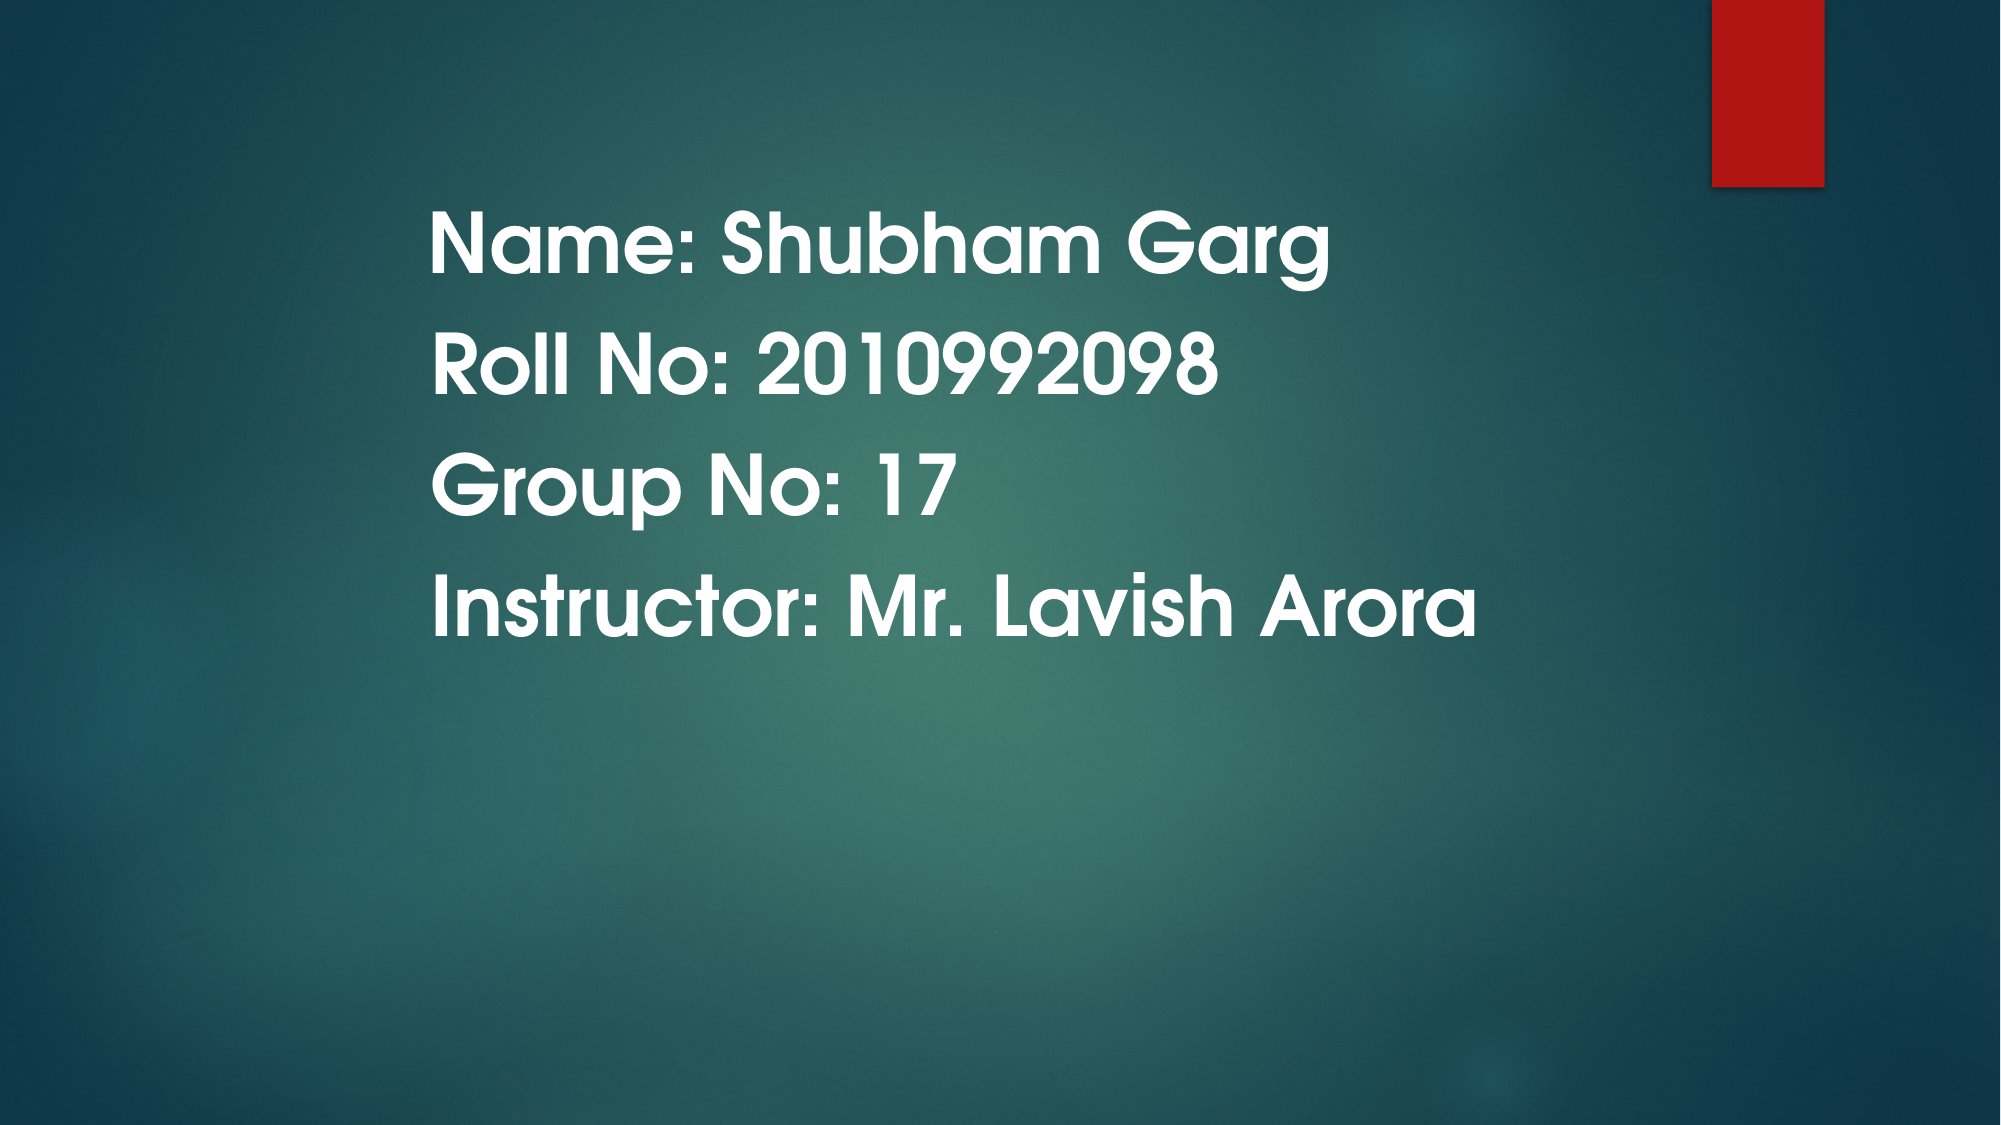

Name: Shubham Garg
           Roll No: 2010992098
           Group No: 17
           Instructor: Mr. Lavish Arora